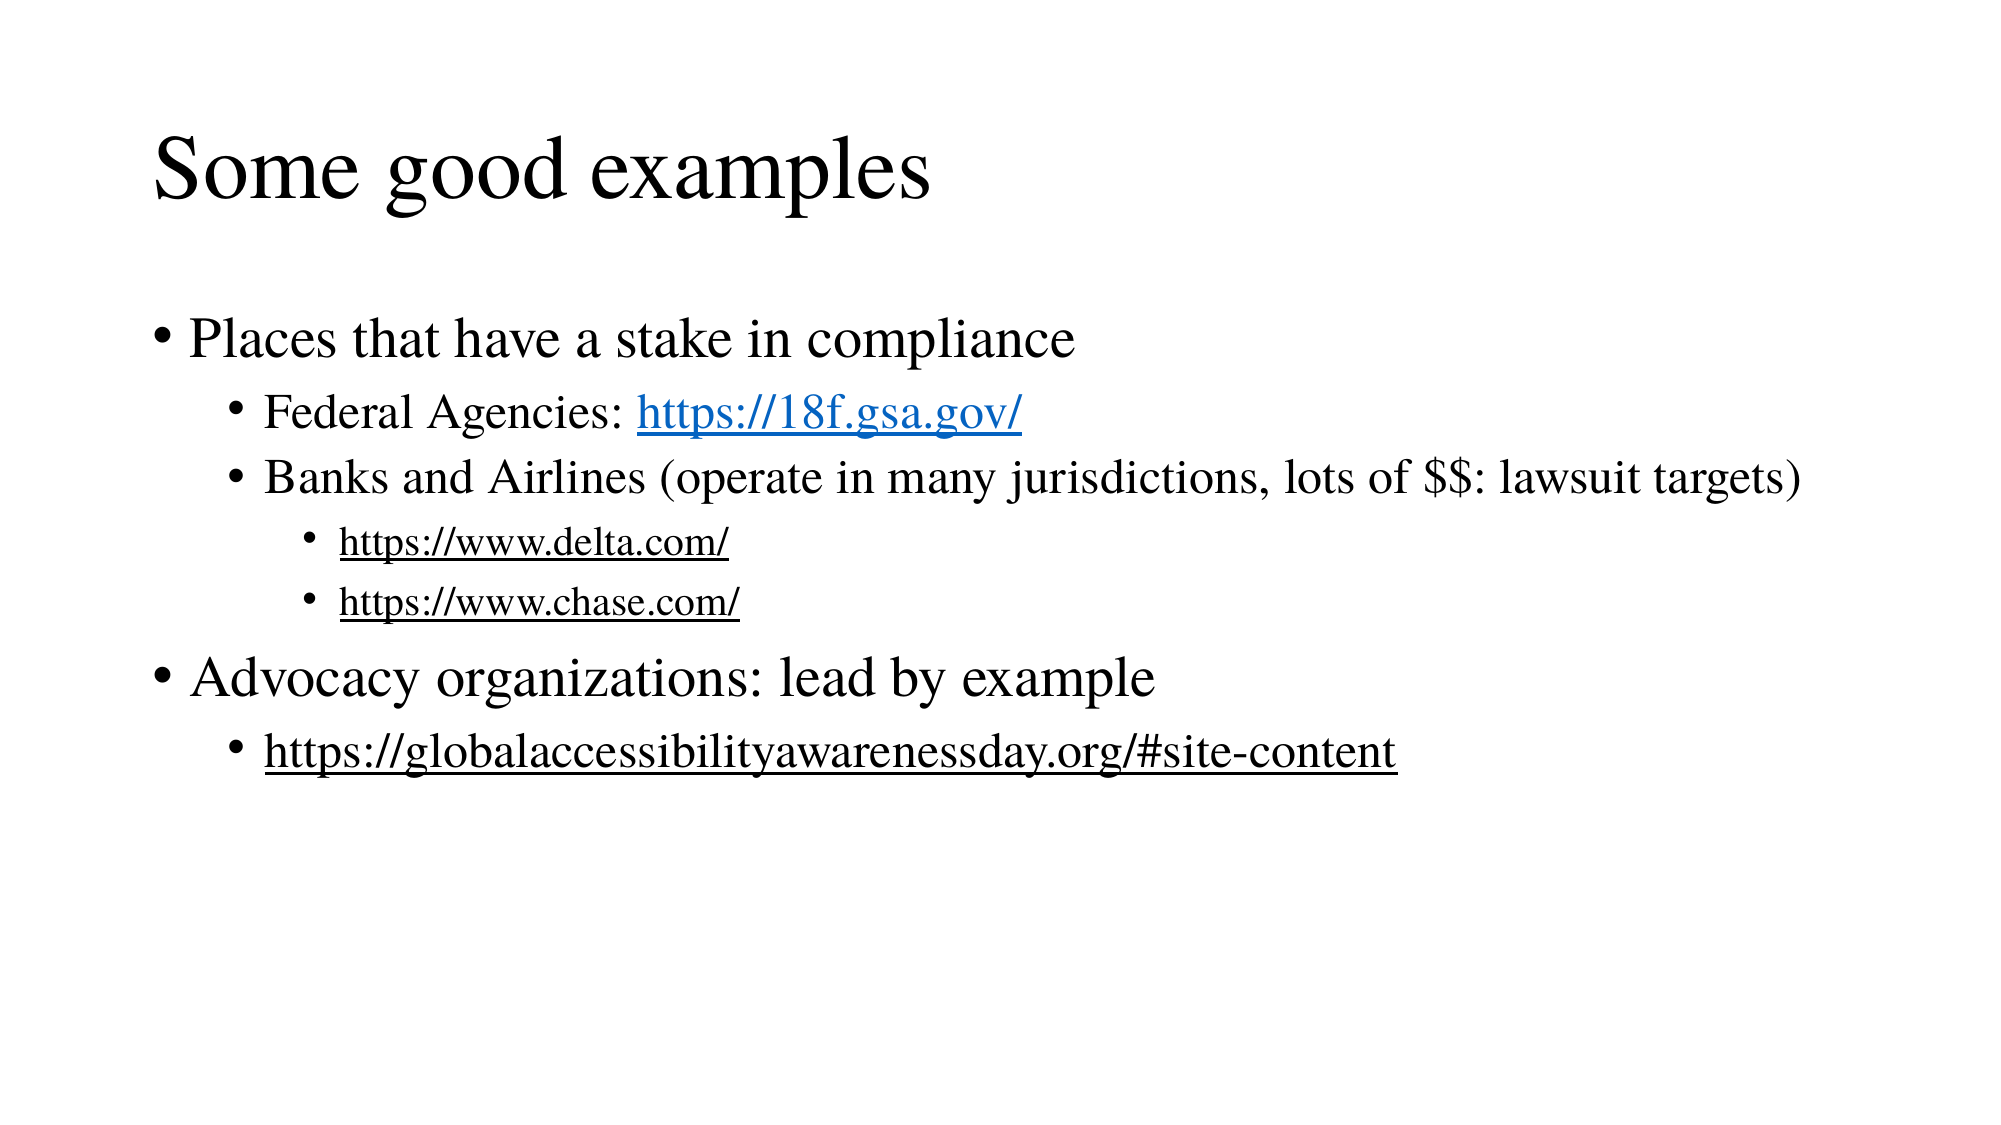

# Some good examples
Places that have a stake in compliance
Federal Agencies: https://18f.gsa.gov/
Banks and Airlines (operate in many jurisdictions, lots of $$: lawsuit targets)
https://www.delta.com/
https://www.chase.com/
Advocacy organizations: lead by example
https://globalaccessibilityawarenessday.org/#site-content